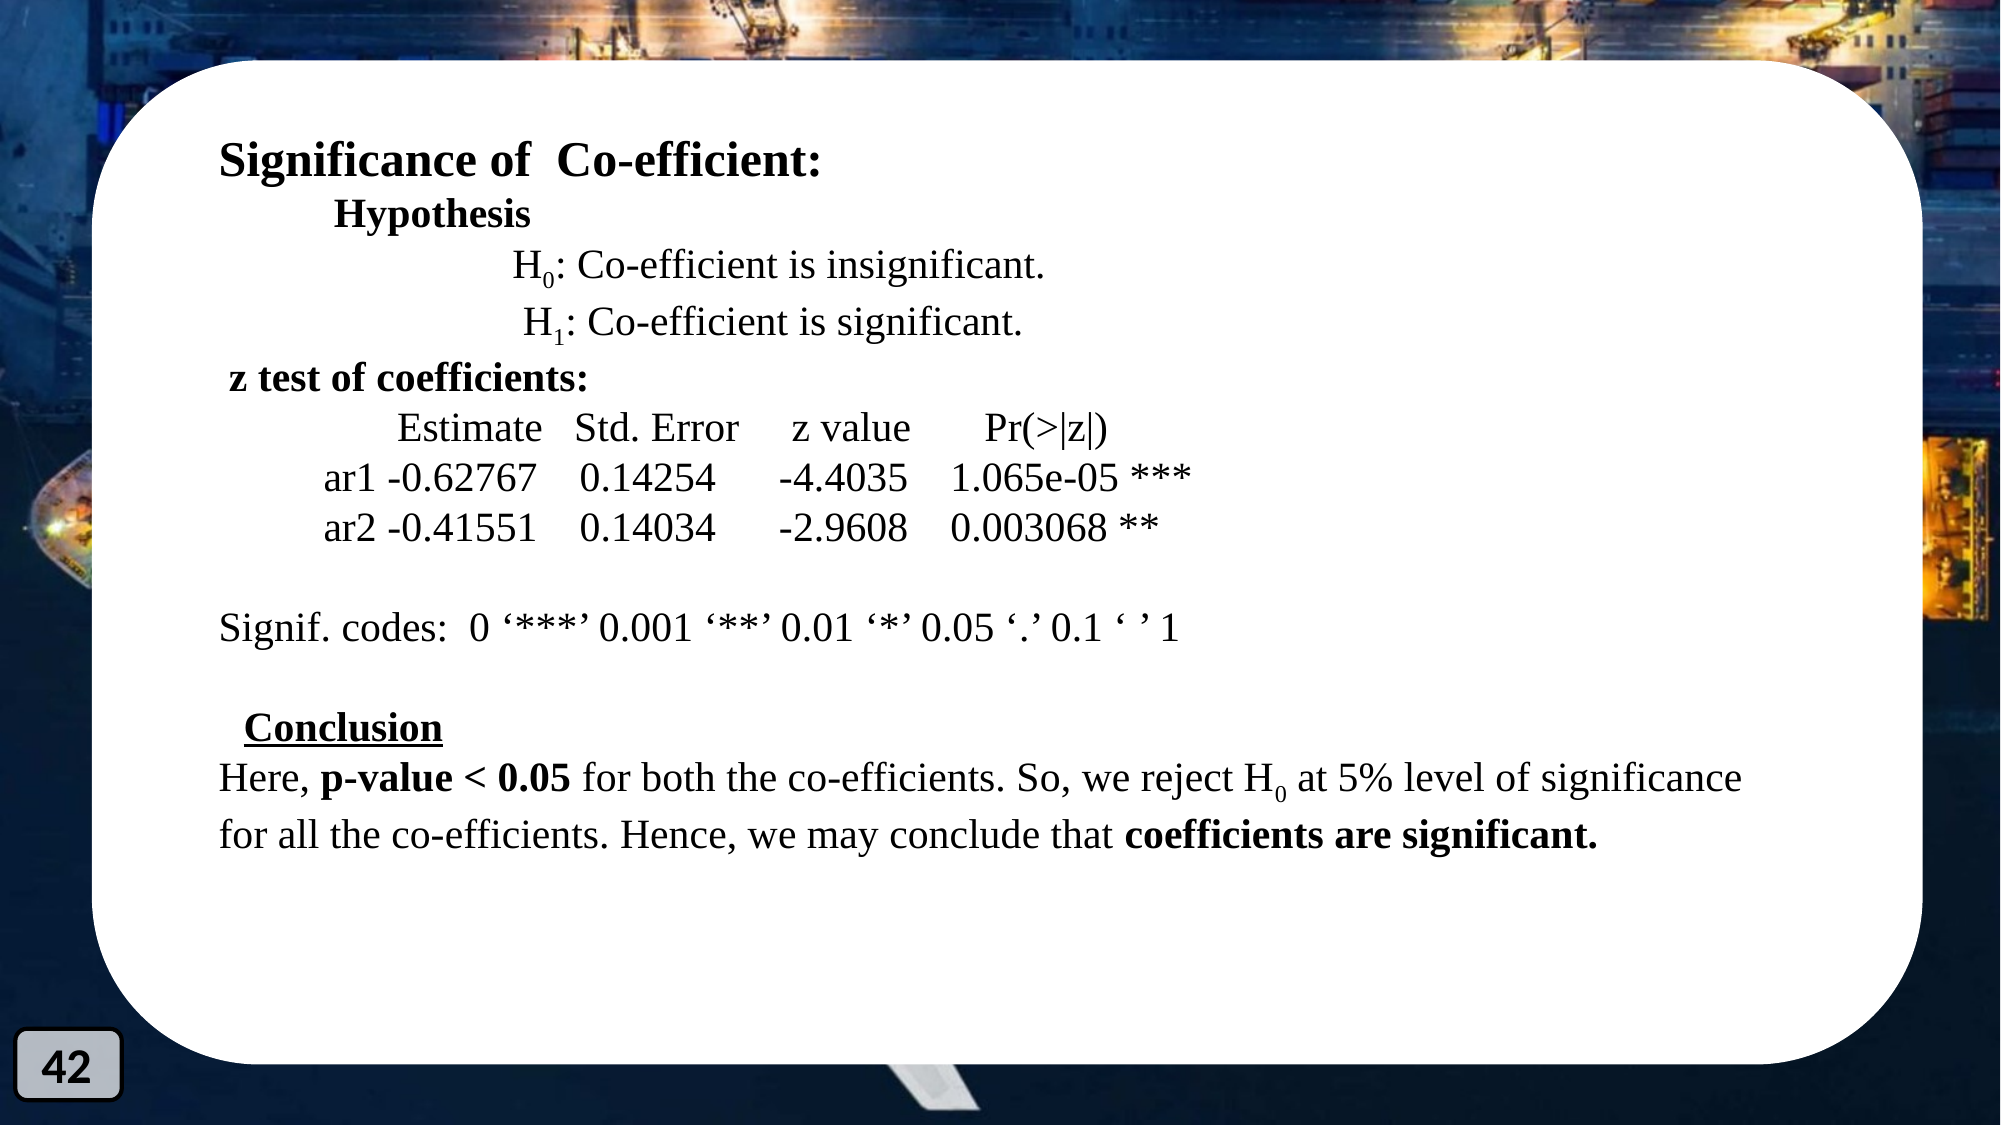

Significance of  Co-efficient:
           Hypothesis
                            H0: Co-efficient is insignificant.
                             H1: Co-efficient is significant.
 z test of coefficients:
                 Estimate   Std. Error     z value       Pr(>|z|)
          ar1 -0.62767    0.14254      -4.4035    1.065e-05 ***
          ar2 -0.41551    0.14034      -2.9608    0.003068 **

Signif. codes:  0 ‘***’ 0.001 ‘**’ 0.01 ‘*’ 0.05 ‘.’ 0.1 ‘ ’ 1

 Conclusion
Here, p-value < 0.05 for both the co-efficients. So, we reject H0 at 5% level of significance for all the co-efficients. Hence, we may conclude that coefficients are significant.

42